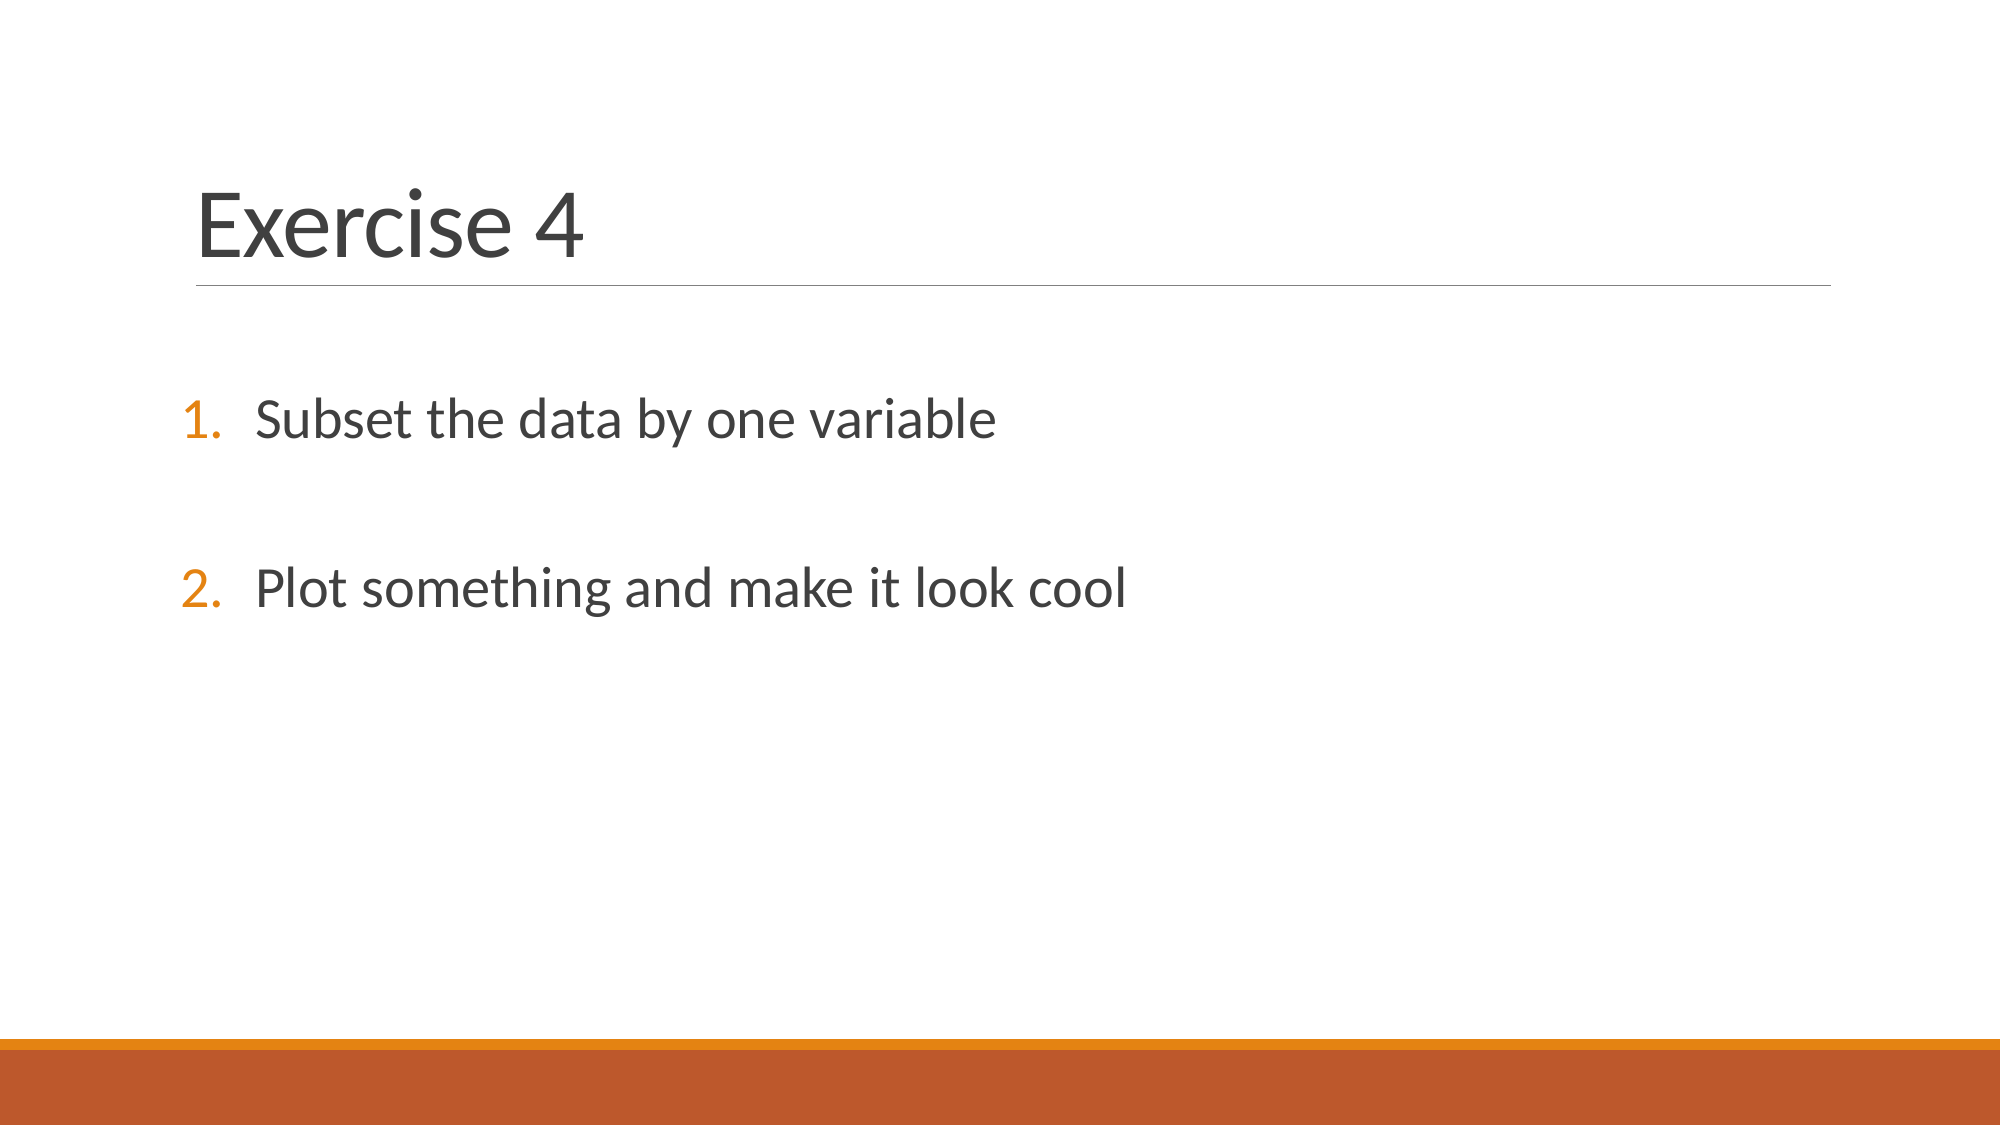

# Exercise 4
Subset the data by one variable
Plot something and make it look cool